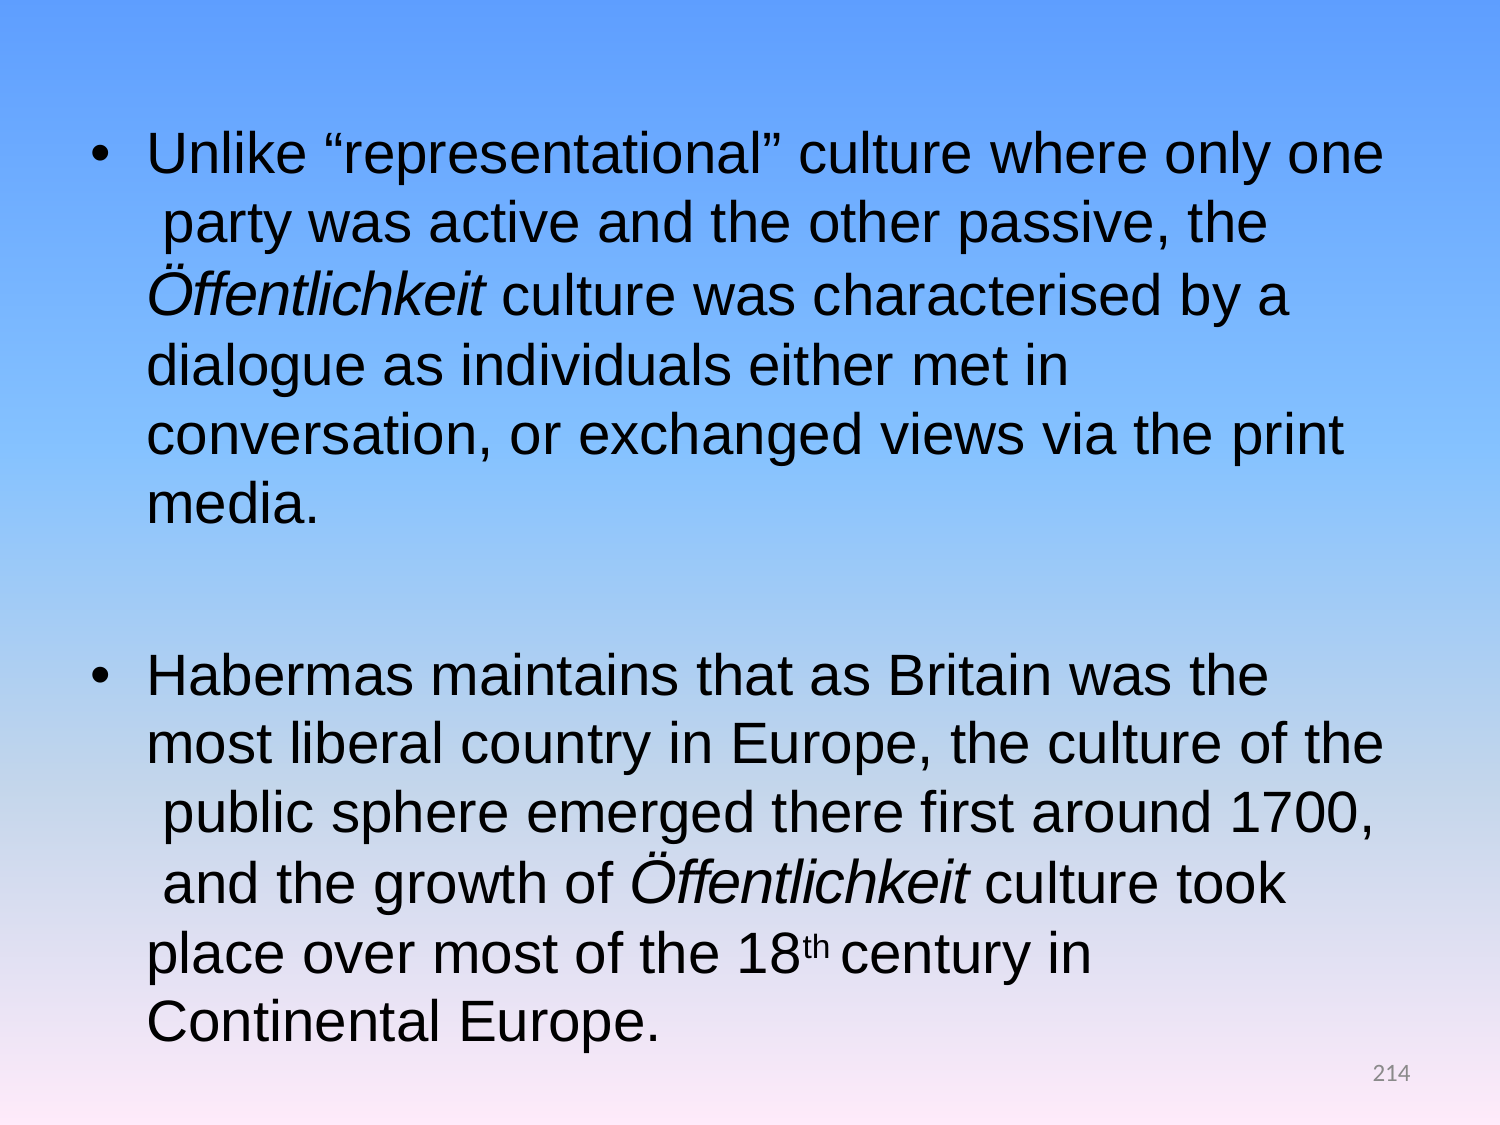

Unlike “representational” culture where only one  party was active and the other passive, the  Öffentlichkeit culture was characterised by a  dialogue as individuals either met in  conversation, or exchanged views via the print  media.

Habermas maintains that as Britain was the  most liberal country in Europe, the culture of the  public sphere emerged there first around 1700,  and the growth of Öffentlichkeit culture took  place over most of the 18th century in  Continental Europe.
214